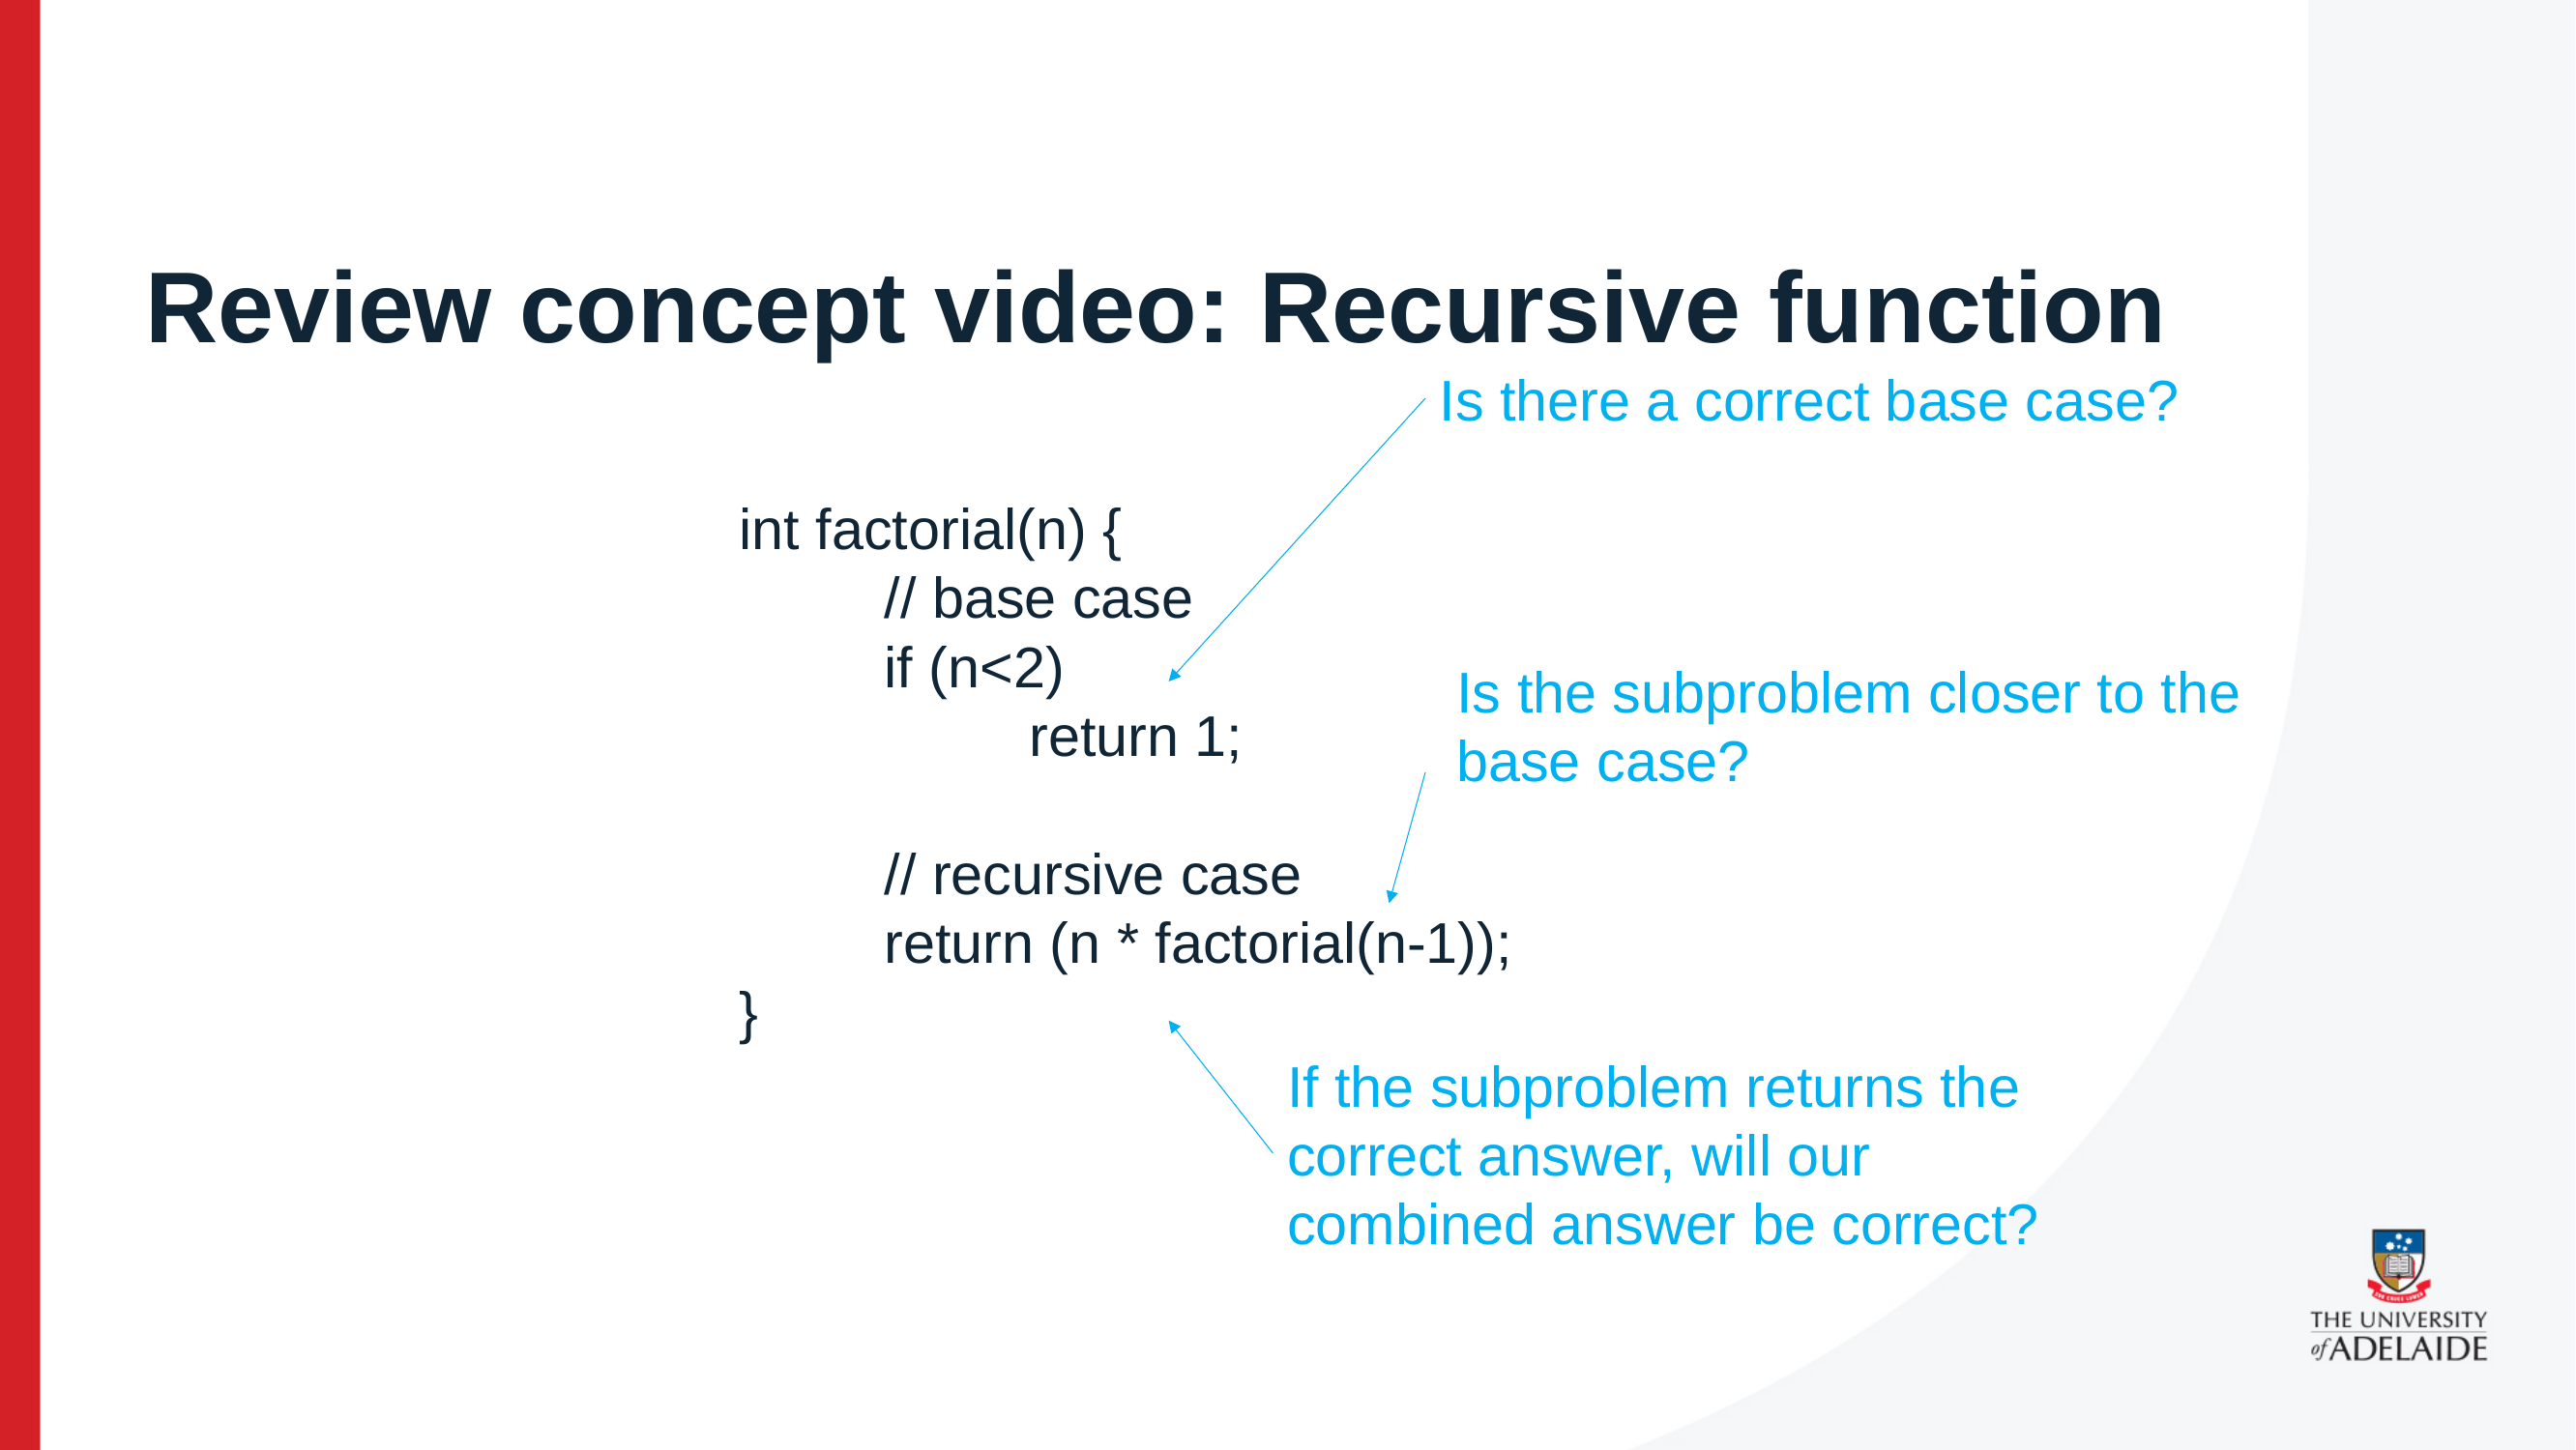

# Review concept video: Recursive function
Is there a correct base case?
int factorial(n) {
	// base case
	if (n<2)
		return 1;

	// recursive case
	return (n * factorial(n-1));
}

Is the subproblem closer to the base case?
If the subproblem returns the correct answer, will our combined answer be correct?